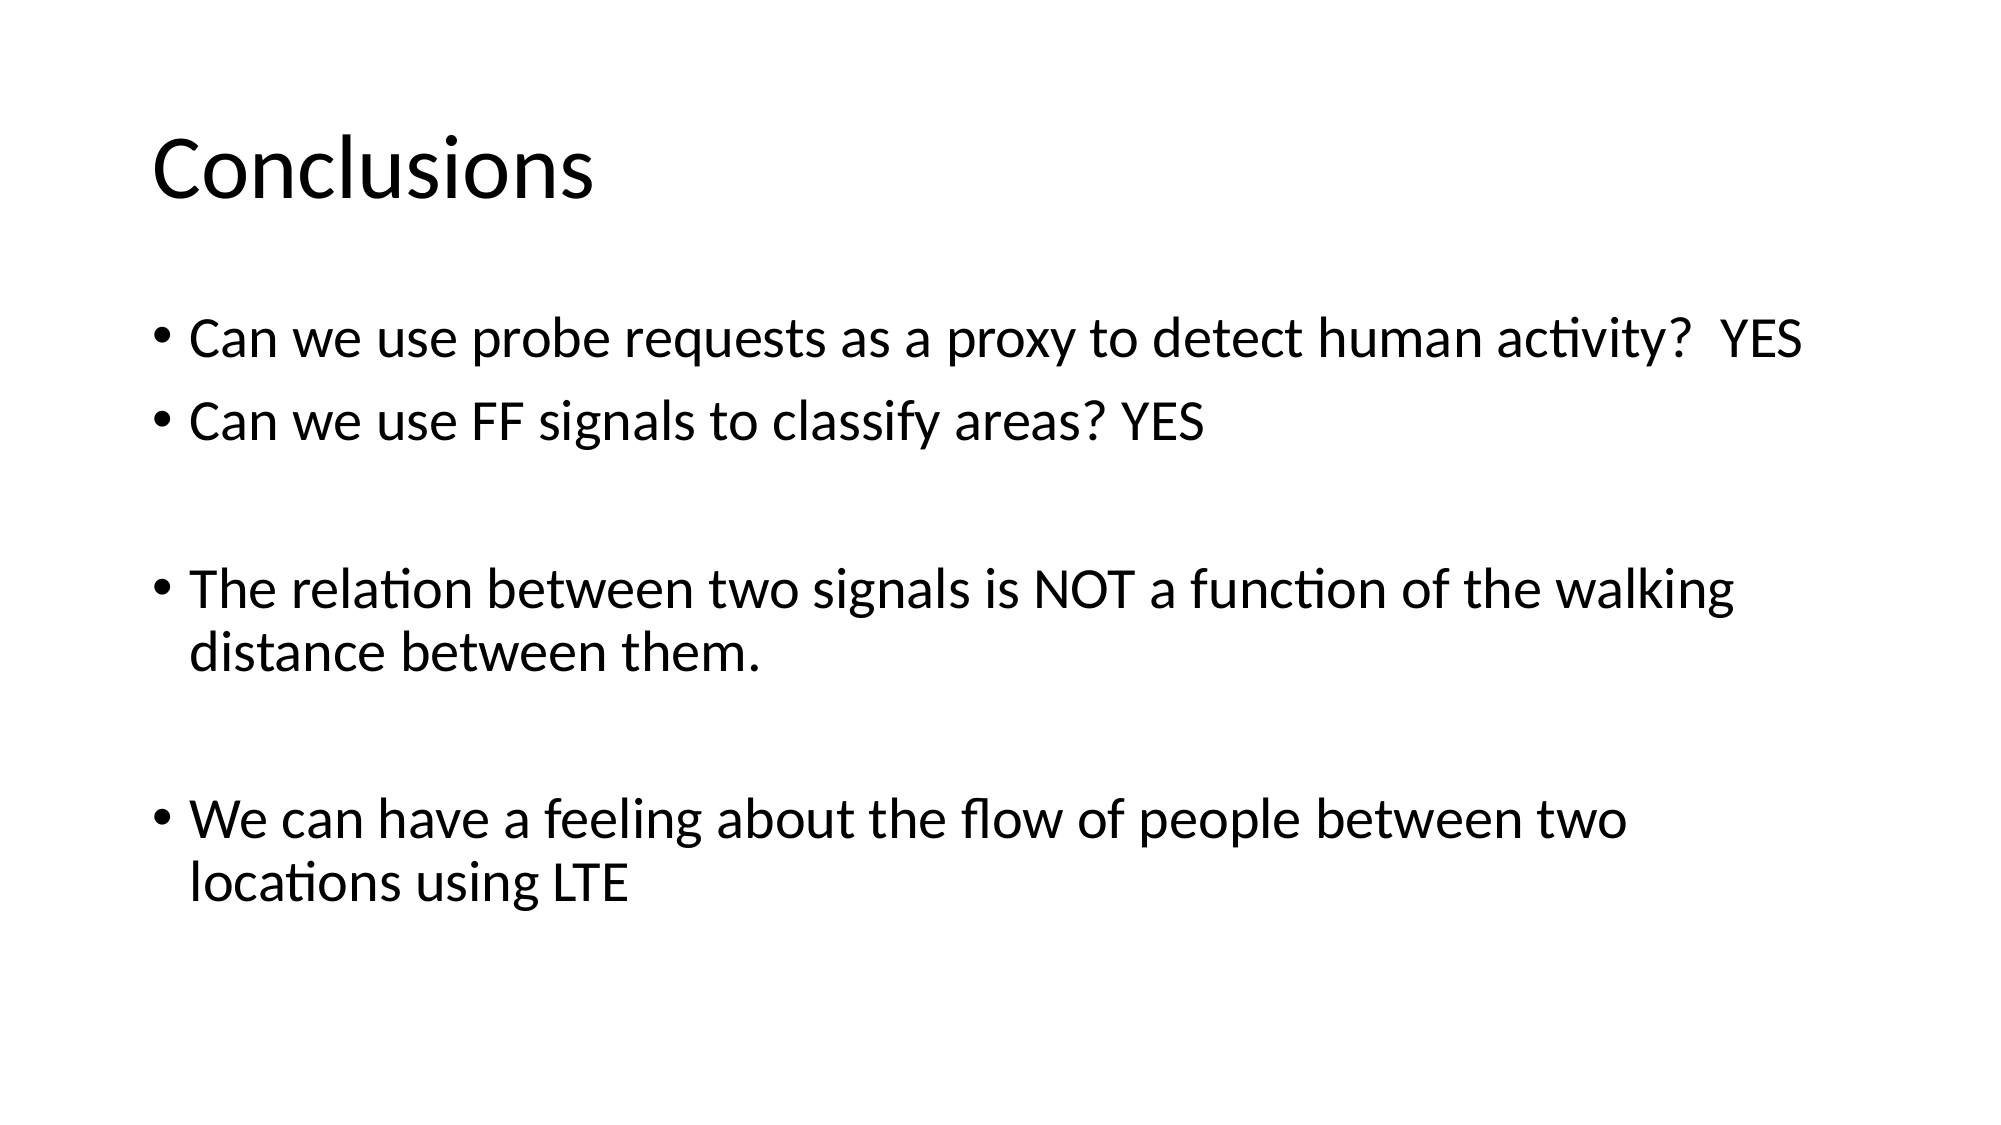

# Conclusions
Can we use probe requests as a proxy to detect human activity?  YES
Can we use FF signals to classify areas? YES

The relation between two signals is NOT a function of the walking distance between them.

We can have a feeling about the flow of people between two locations using LTE